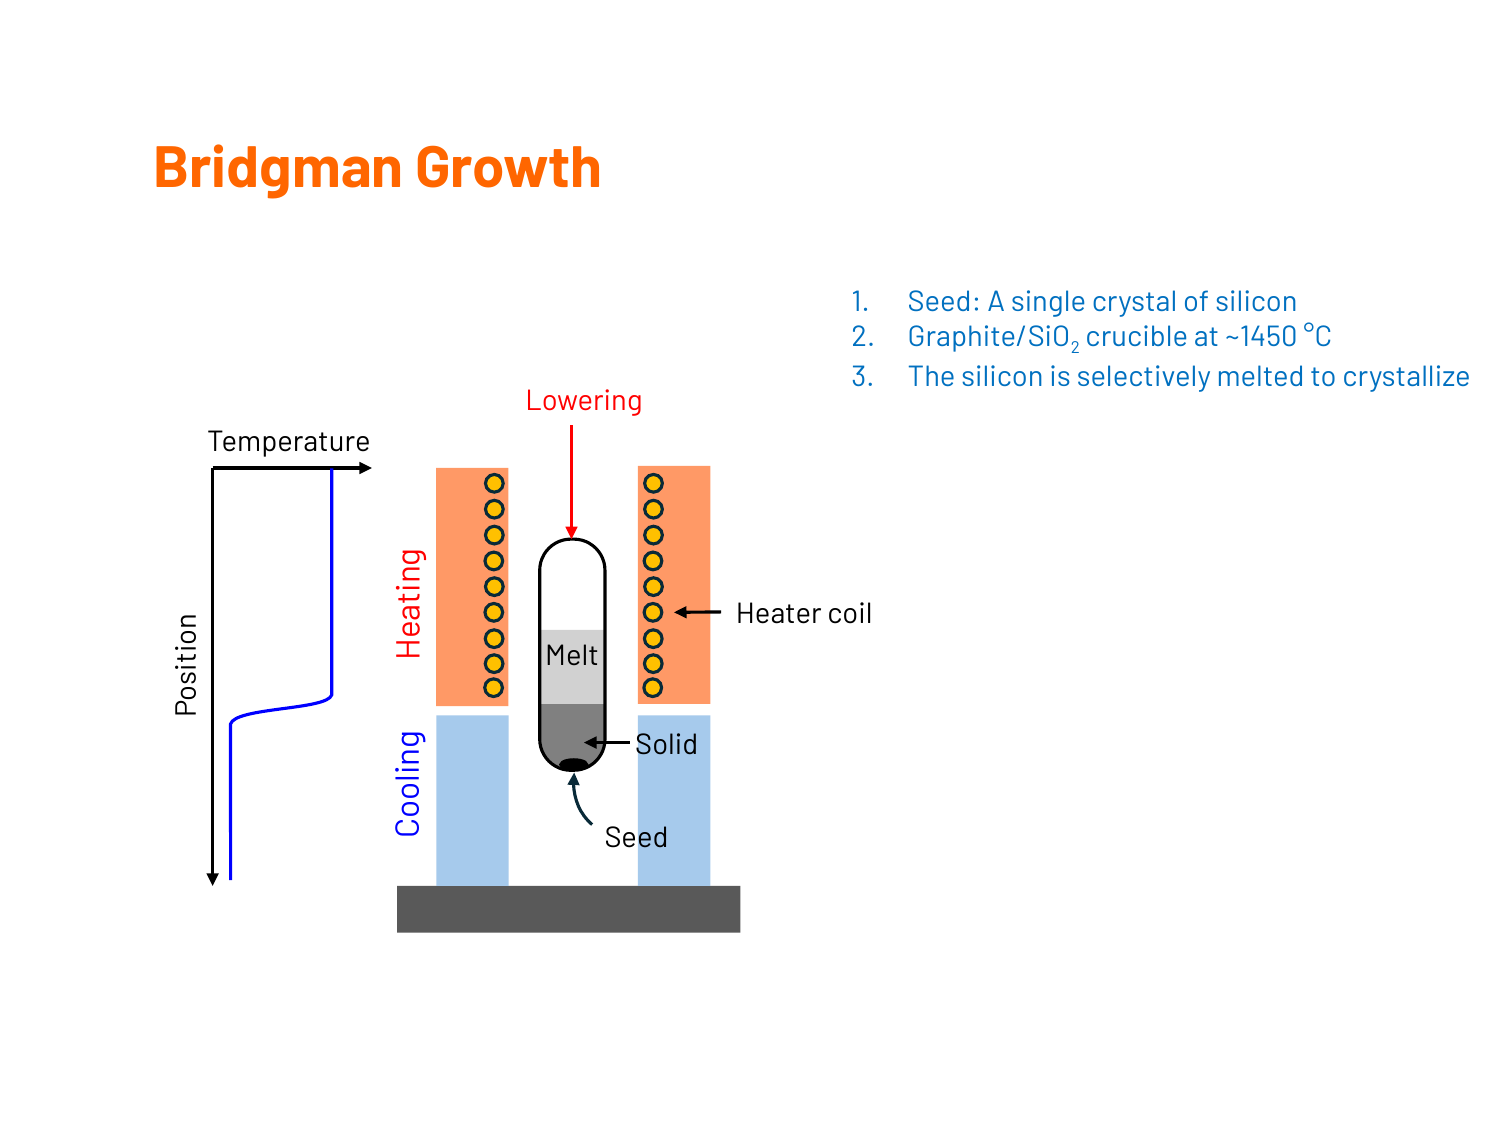

Bridgman Growth
Seed: A single crystal of silicon
Graphite/SiO2 crucible at ~1450 °C
The silicon is selectively melted to crystallize
Lowering
Temperature

Heating

Heater coil

Melt

Position

Solid
Cooling

Seed